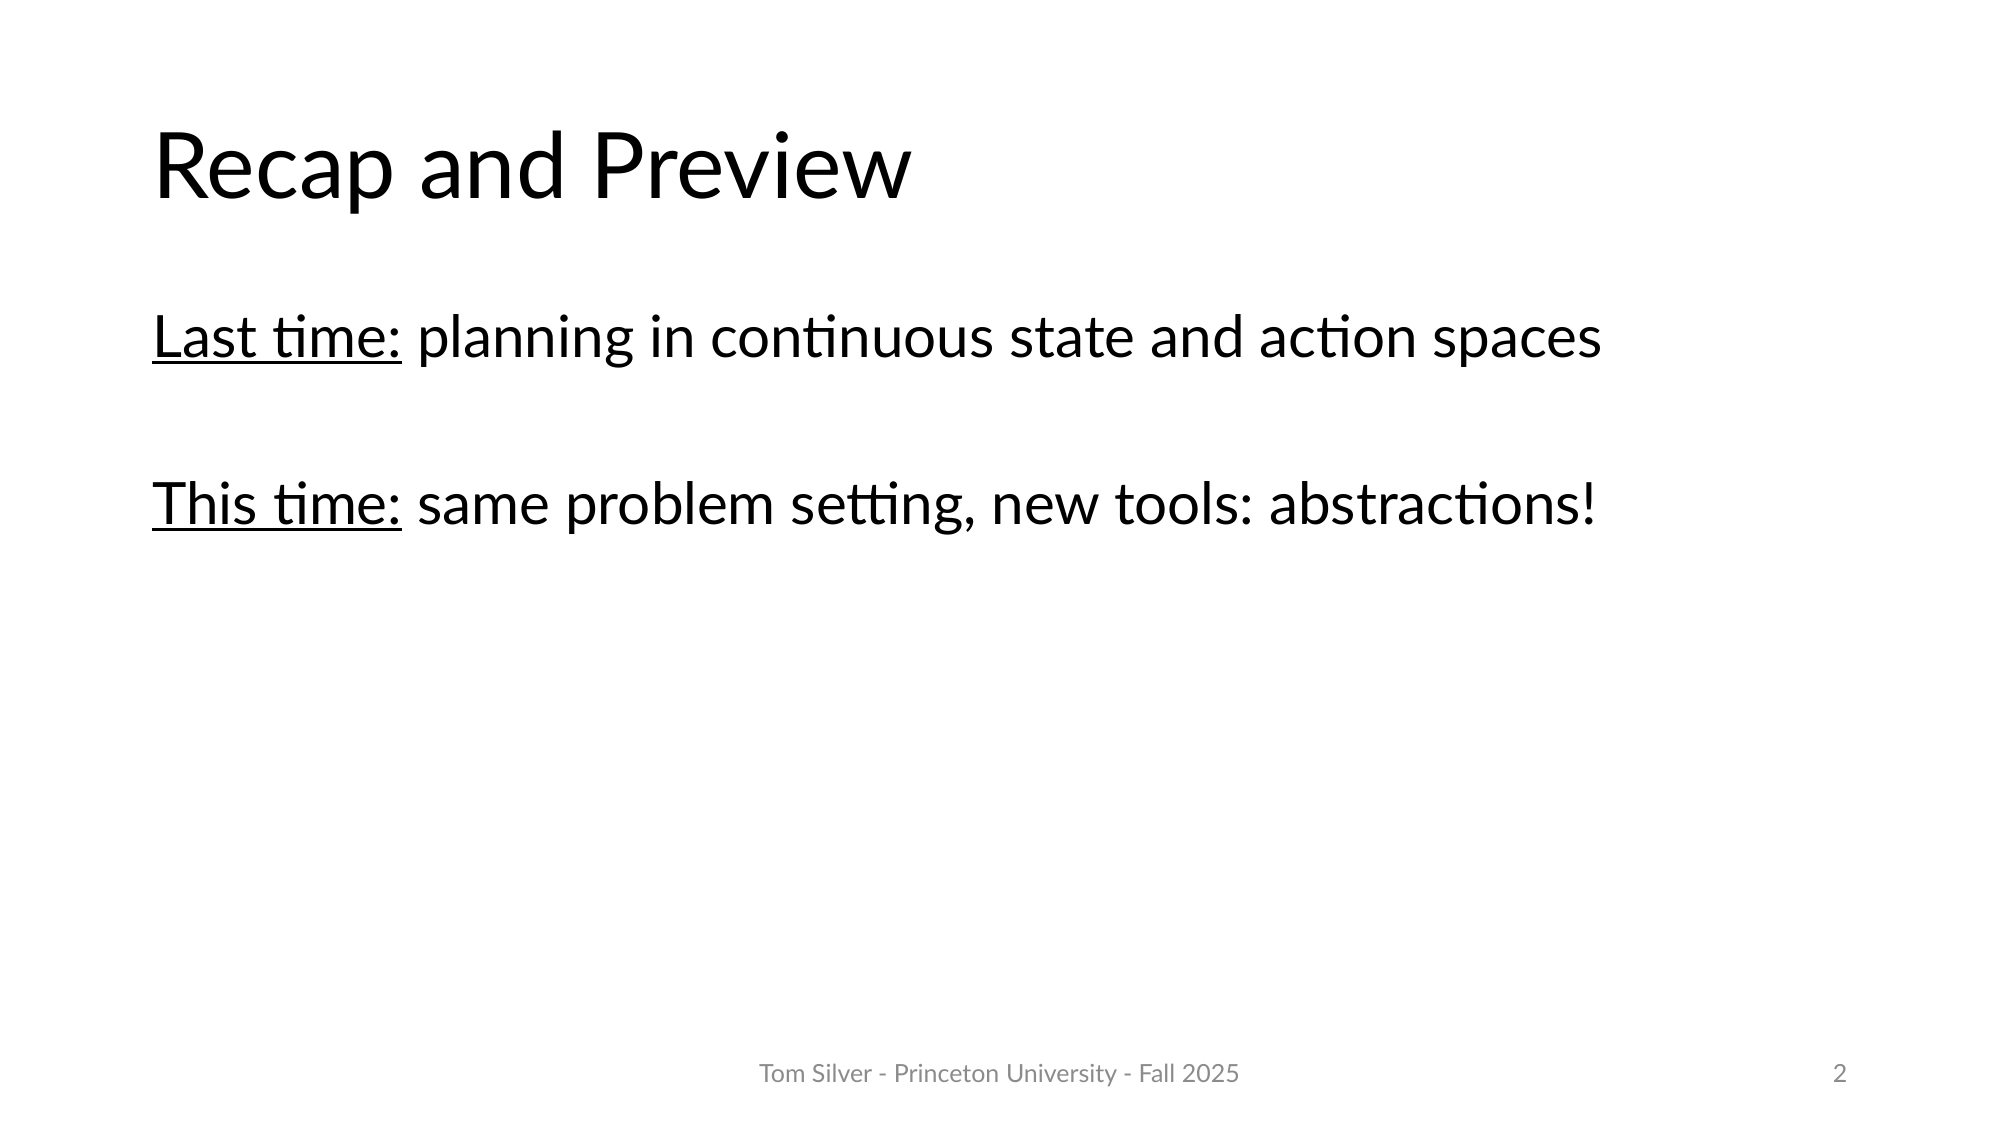

# Recap and Preview
Last time: planning in continuous state and action spaces

This time: same problem setting, new tools: abstractions!
Tom Silver - Princeton University - Fall 2025
2